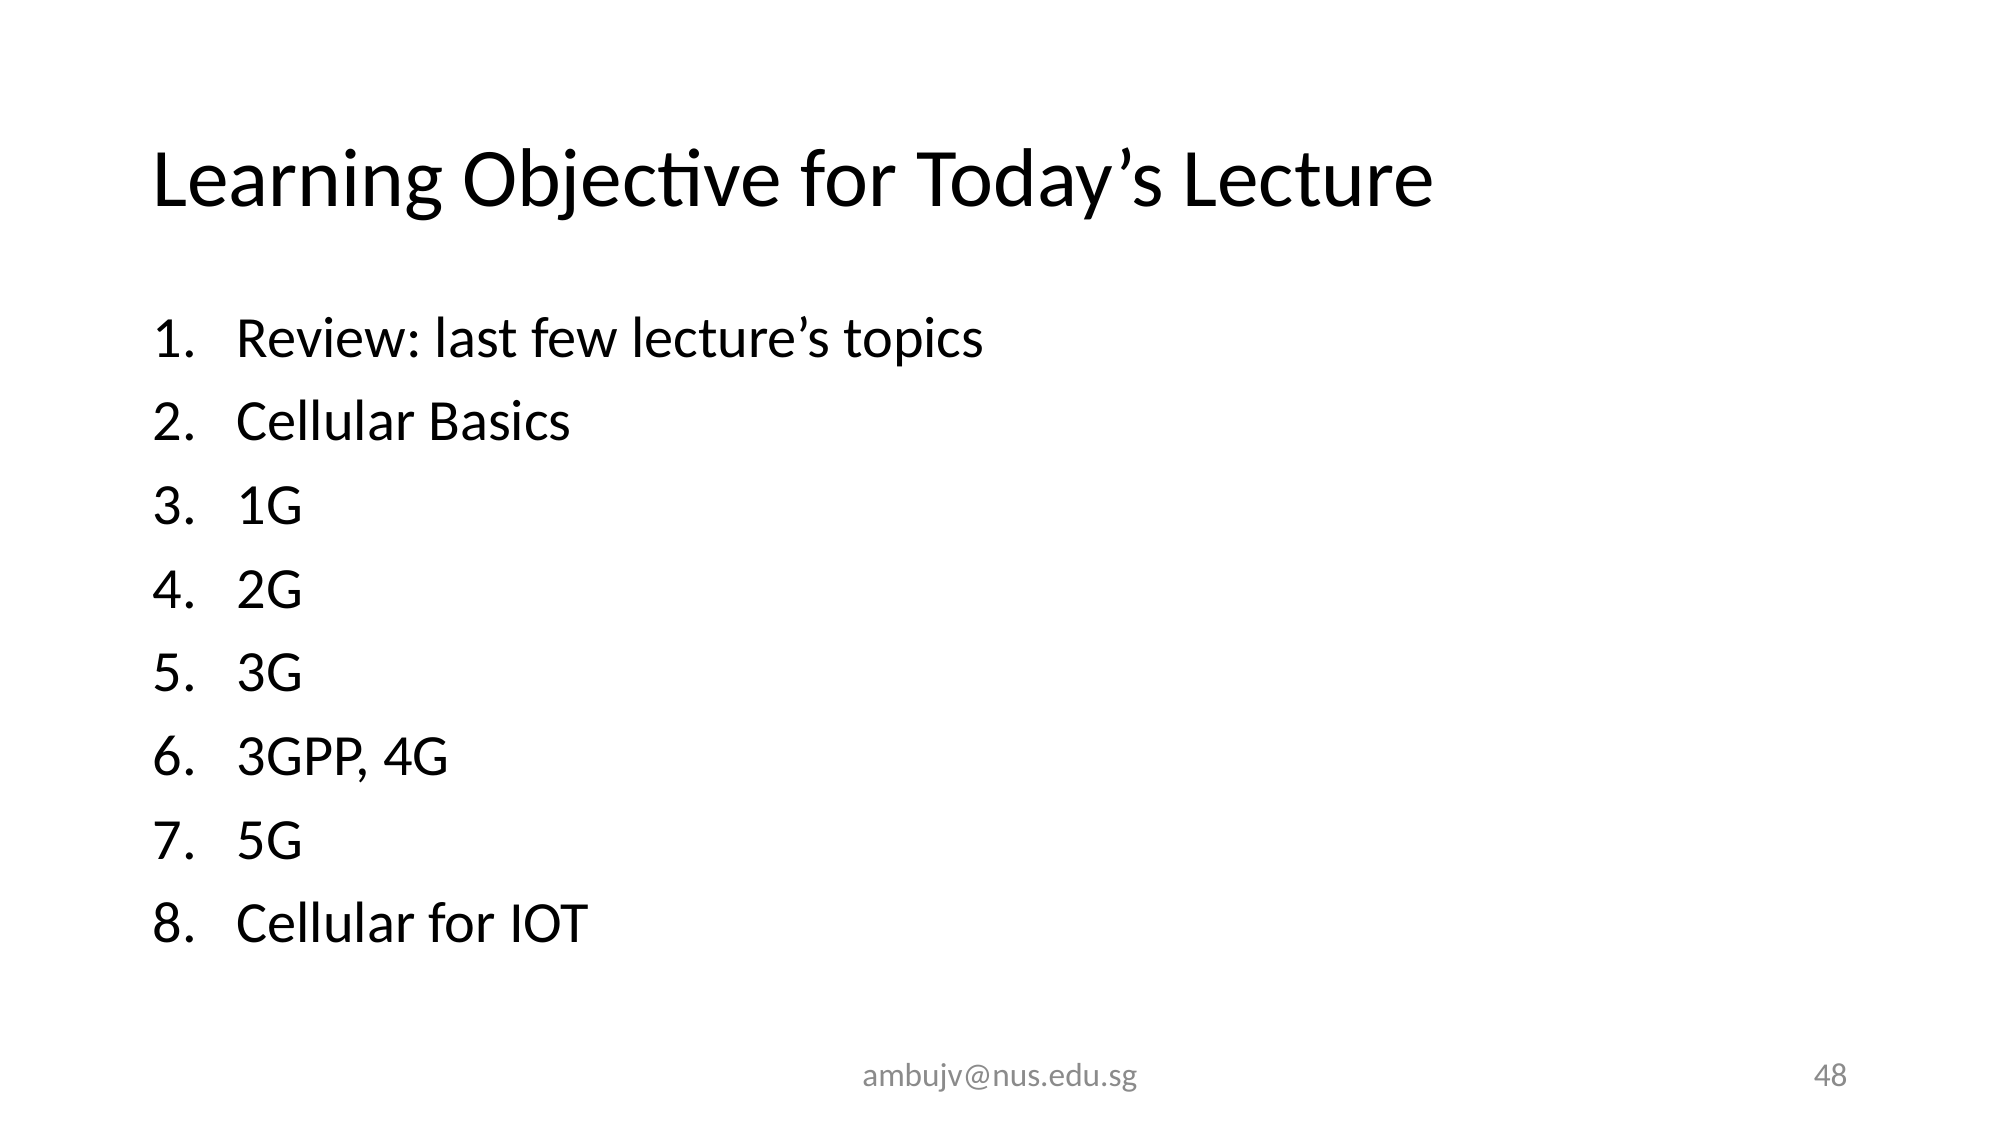

# Learning Objective for Today’s Lecture
Review: last few lecture’s topics
Cellular Basics
1G
2G
3G
3GPP, 4G
5G
Cellular for IOT

ambujv@nus.edu.sg
48